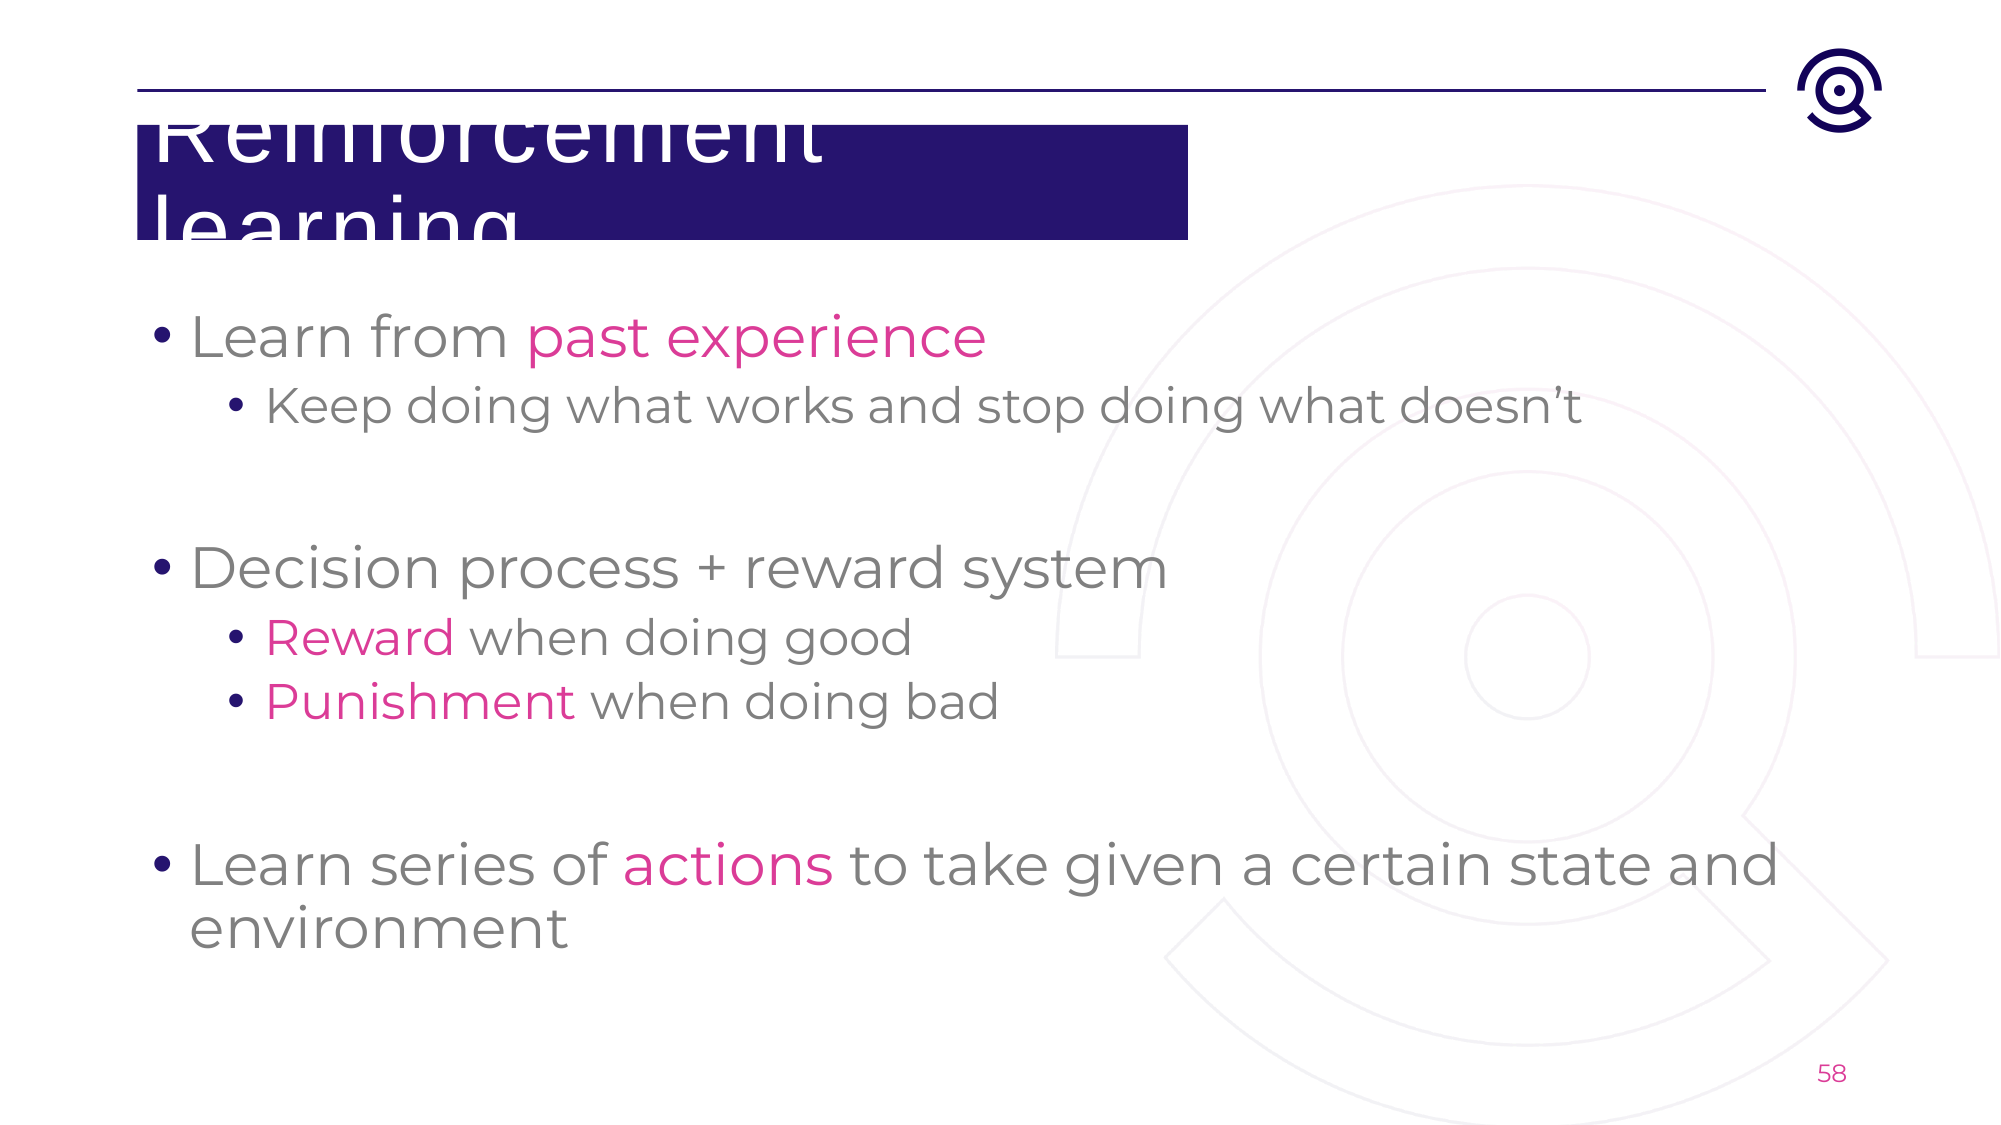

# Reinforcement learning
Learn from past experience
Keep doing what works and stop doing what doesn’t

Decision process + reward system
Reward when doing good
Punishment when doing bad

Learn series of actions to take given a certain state and environment
58